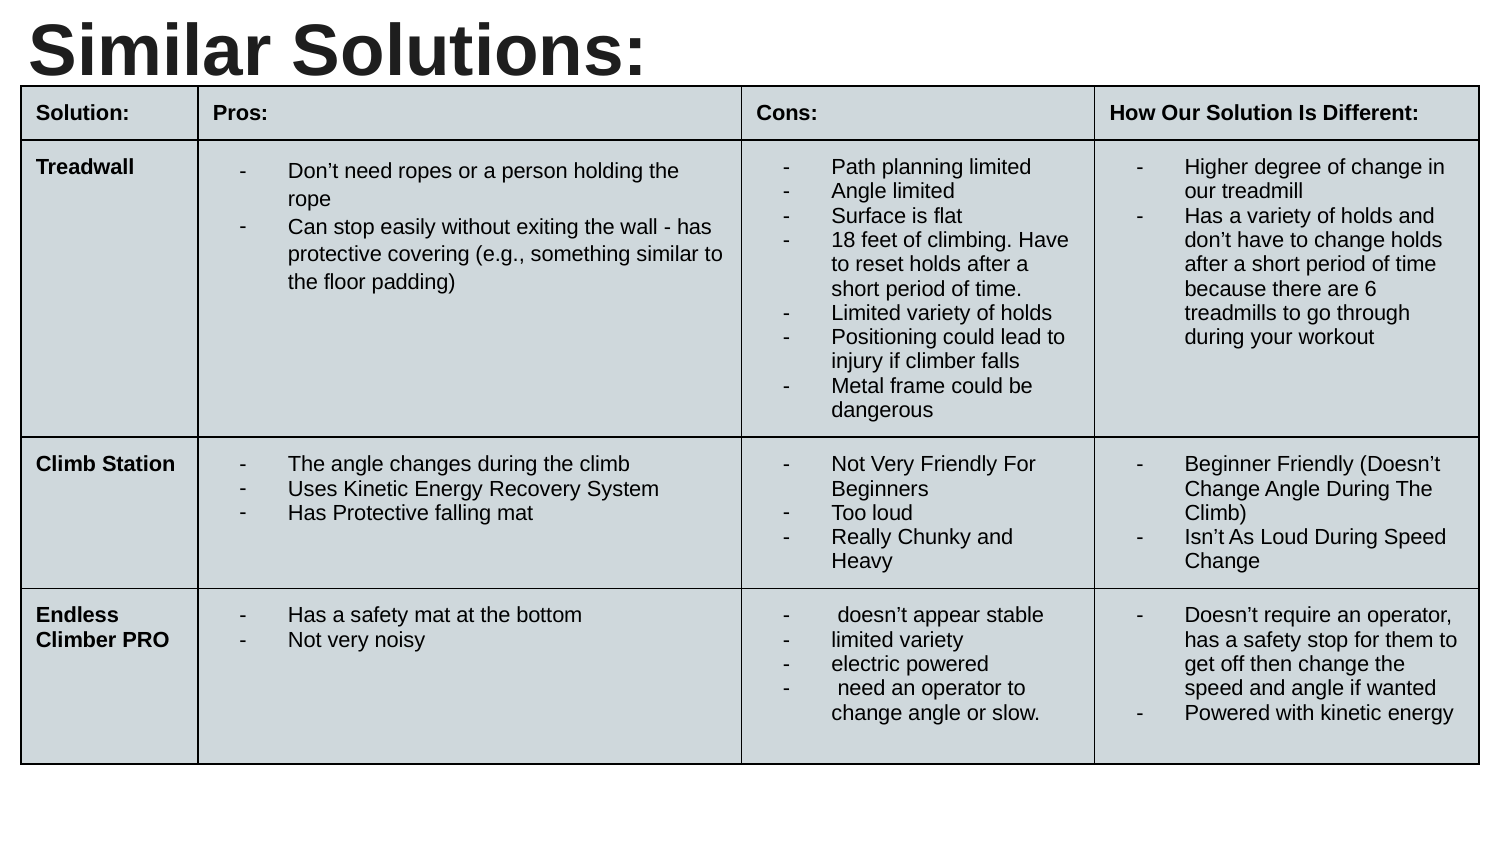

Similar Solutions:
| Solution: | Pros: | Cons: | How Our Solution Is Different: |
| --- | --- | --- | --- |
| Treadwall | Don’t need ropes or a person holding the rope Can stop easily without exiting the wall - has protective covering (e.g., something similar to the floor padding) | Path planning limited Angle limited Surface is flat 18 feet of climbing. Have to reset holds after a short period of time. Limited variety of holds Positioning could lead to injury if climber falls Metal frame could be dangerous | Higher degree of change in our treadmill Has a variety of holds and don’t have to change holds after a short period of time because there are 6 treadmills to go through during your workout |
| Climb Station | The angle changes during the climb Uses Kinetic Energy Recovery System Has Protective falling mat | Not Very Friendly For Beginners Too loud Really Chunky and Heavy | Beginner Friendly (Doesn’t Change Angle During The Climb) Isn’t As Loud During Speed Change |
| Endless Climber PRO | Has a safety mat at the bottom Not very noisy | doesn’t appear stable limited variety electric powered need an operator to change angle or slow. | Doesn’t require an operator, has a safety stop for them to get off then change the speed and angle if wanted Powered with kinetic energy |